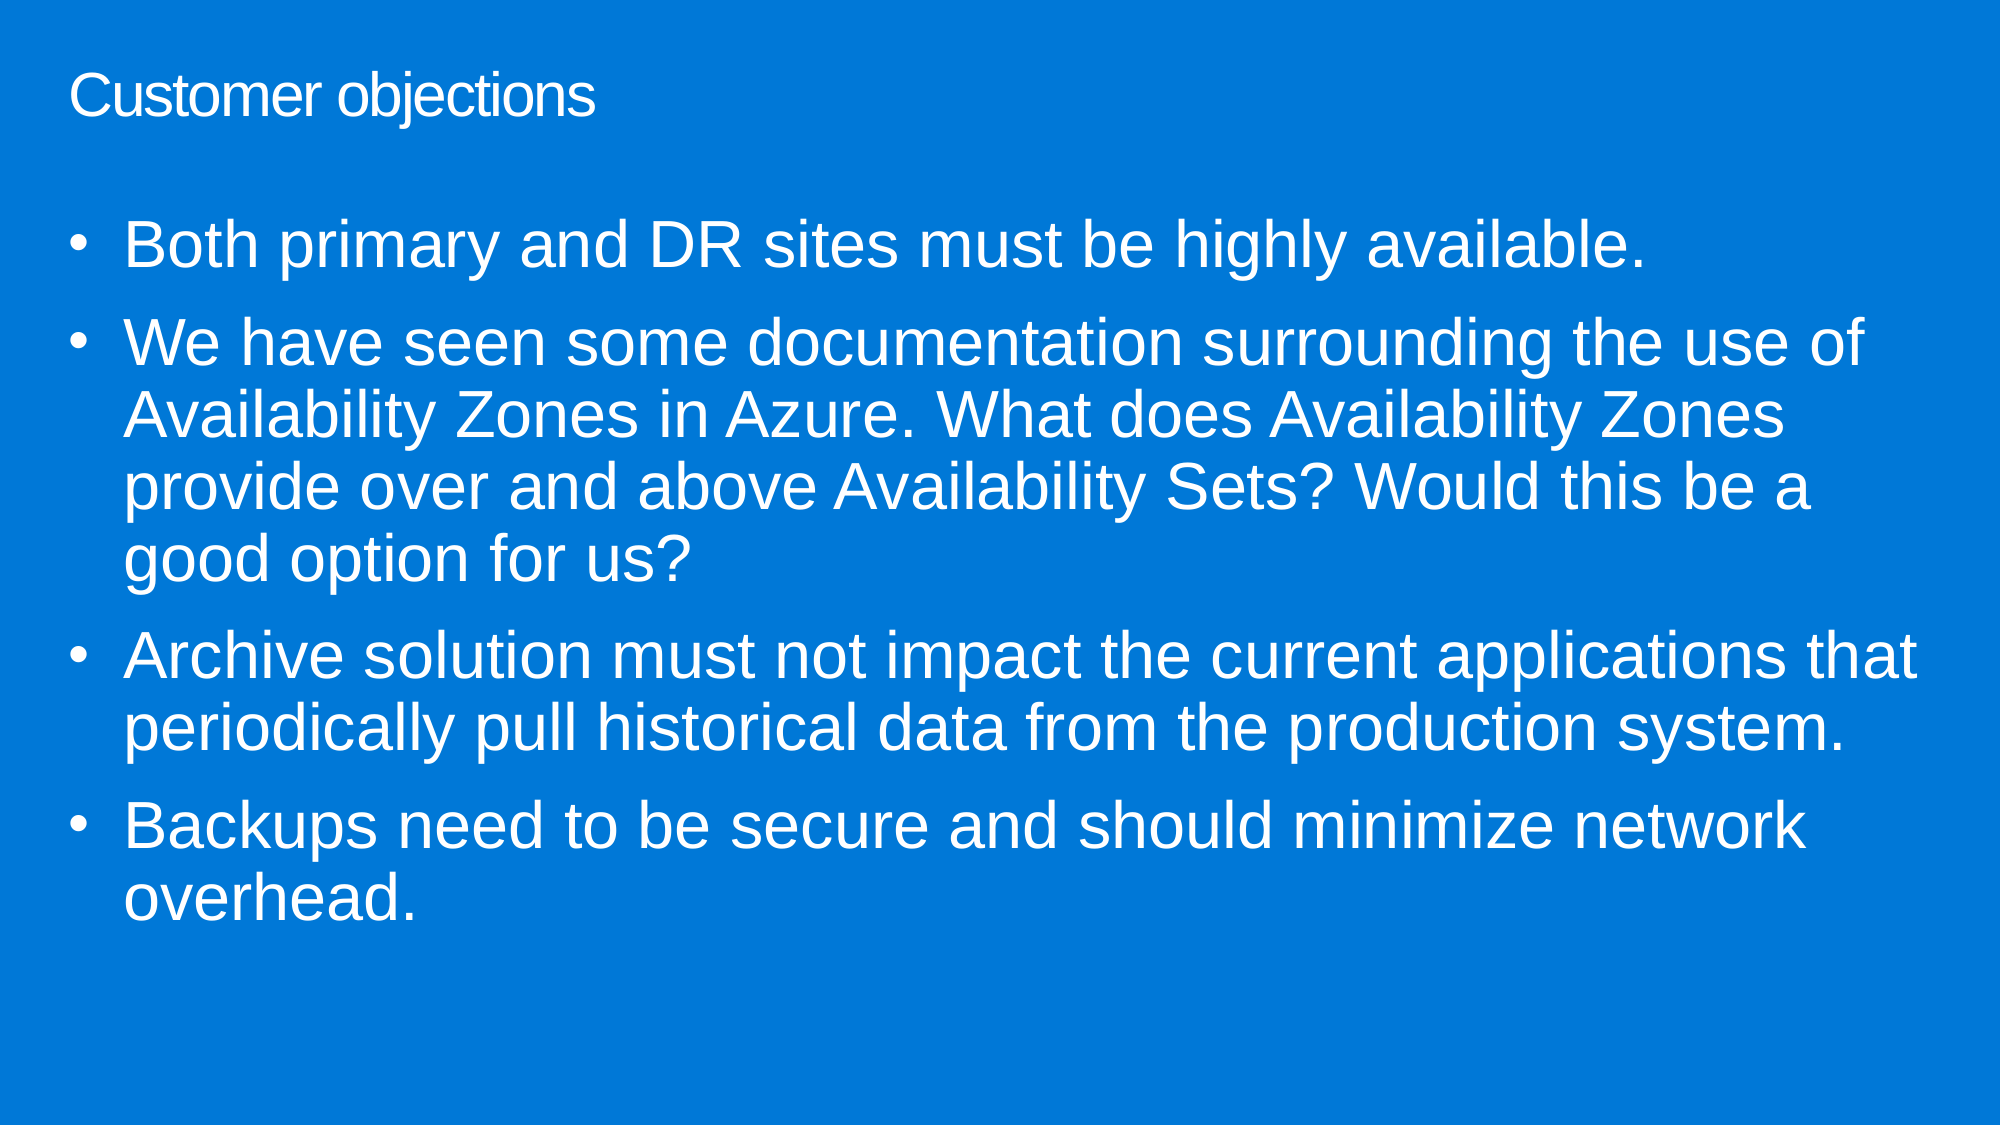

# Customer objections
Both primary and DR sites must be highly available.
We have seen some documentation surrounding the use of Availability Zones in Azure. What does Availability Zones provide over and above Availability Sets? Would this be a good option for us?
Archive solution must not impact the current applications that periodically pull historical data from the production system.
Backups need to be secure and should minimize network overhead.